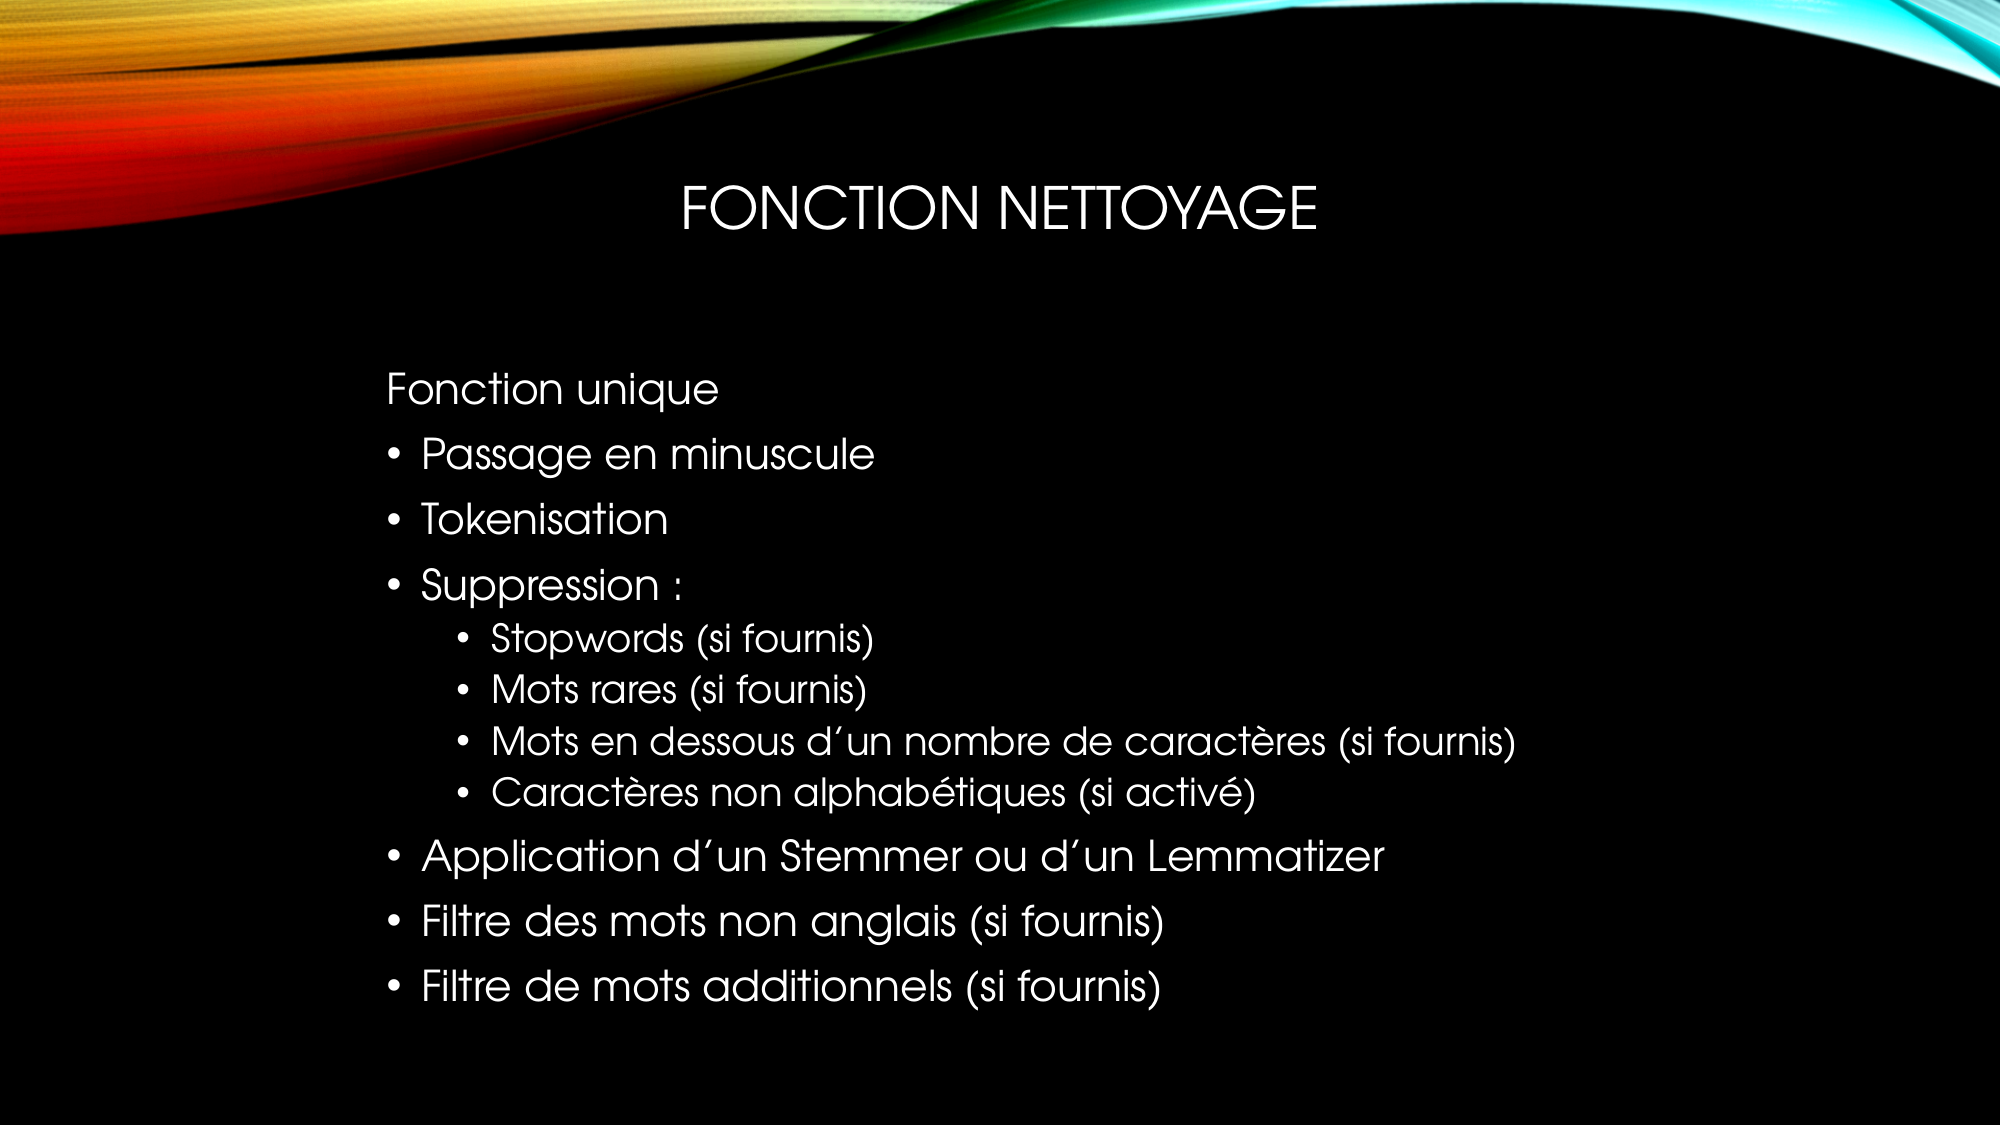

# Fonction nettoyage
Fonction unique
Passage en minuscule
Tokenisation
Suppression :
Stopwords (si fournis)
Mots rares (si fournis)
Mots en dessous d’un nombre de caractères (si fournis)
Caractères non alphabétiques (si activé)
Application d’un Stemmer ou d’un Lemmatizer
Filtre des mots non anglais (si fournis)
Filtre de mots additionnels (si fournis)